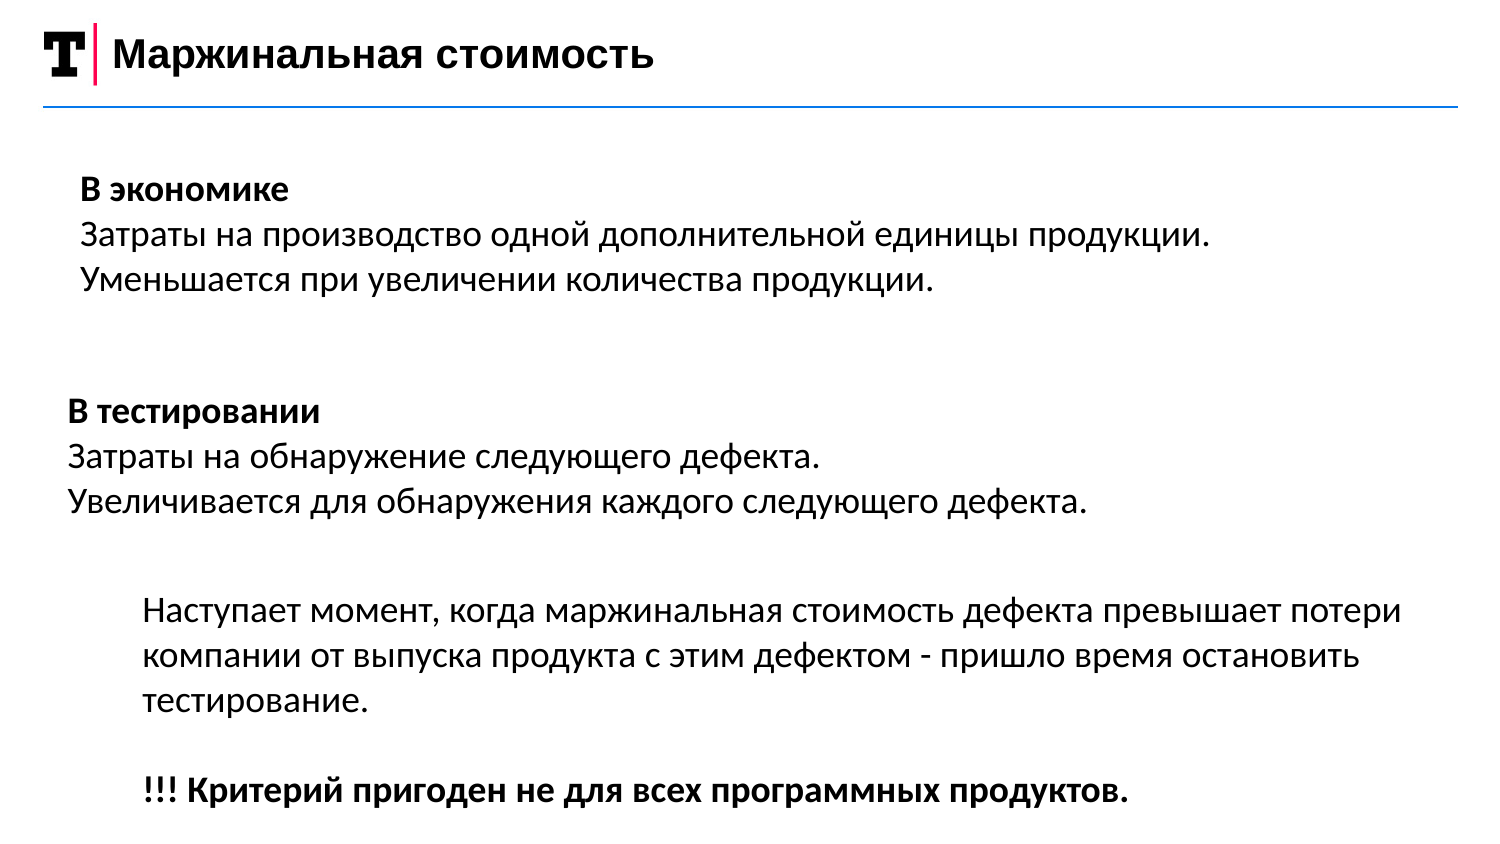

Маржинальная стоимость
В экономике
Затраты на производство одной дополнительной единицы продукции.
Уменьшается при увеличении количества продукции.
В тестировании
Затраты на обнаружение следующего дефекта.
Увеличивается для обнаружения каждого следующего дефекта.
Наступает момент, когда маржинальная стоимость дефекта превышает потери
компании от выпуска продукта с этим дефектом - пришло время остановить
тестирование.

!!! Критерий пригоден не для всех программных продуктов.
85